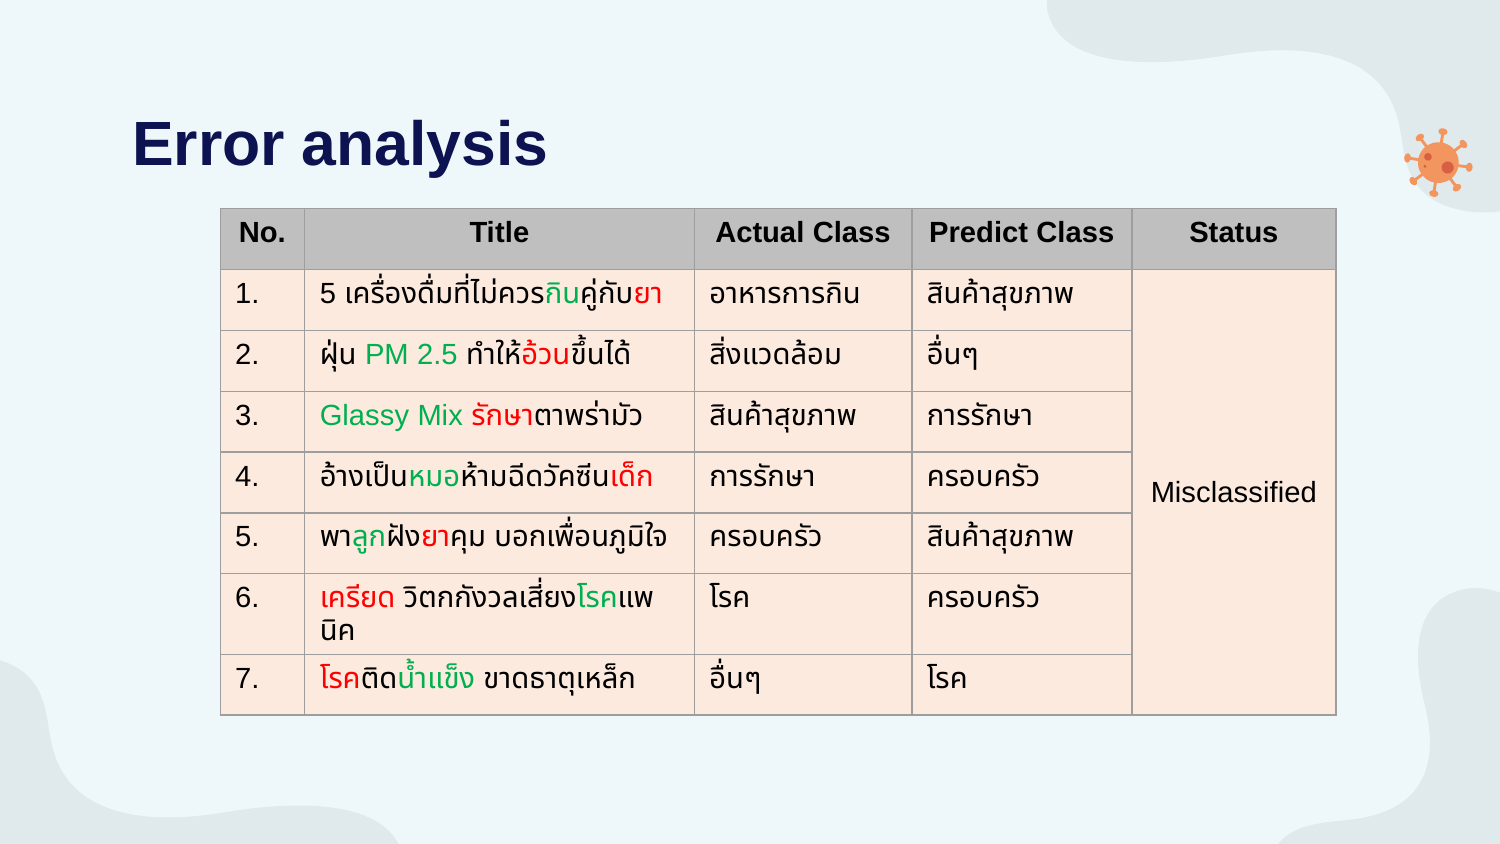

Error analysis
#
| No. | Title | Actual Class | Predict Class | Status |
| --- | --- | --- | --- | --- |
| 1. | 5 เครื่องดื่มที่ไม่ควรกินคู่กับยา | อาหารการกิน | สินค้าสุขภาพ | Misclassified |
| 2. | ฝุ่น PM 2.5 ทำให้อ้วนขึ้นได้ | สิ่งแวดล้อม | อื่นๆ |  |
| 3. | Glassy Mix รักษาตาพร่ามัว | สินค้าสุขภาพ | การรักษา |  |
| 4. | อ้างเป็นหมอห้ามฉีดวัคซีนเด็ก | การรักษา | ครอบครัว |  |
| 5. | พาลูกฝังยาคุม บอกเพื่อนภูมิใจ | ครอบครัว | สินค้าสุขภาพ |  |
| 6. | เครียด วิตกกังวลเสี่ยงโรคแพนิค | โรค | ครอบครัว |  |
| 7. | โรคติดน้ำแข็ง ขาดธาตุเหล็ก | อื่นๆ | โรค |  |